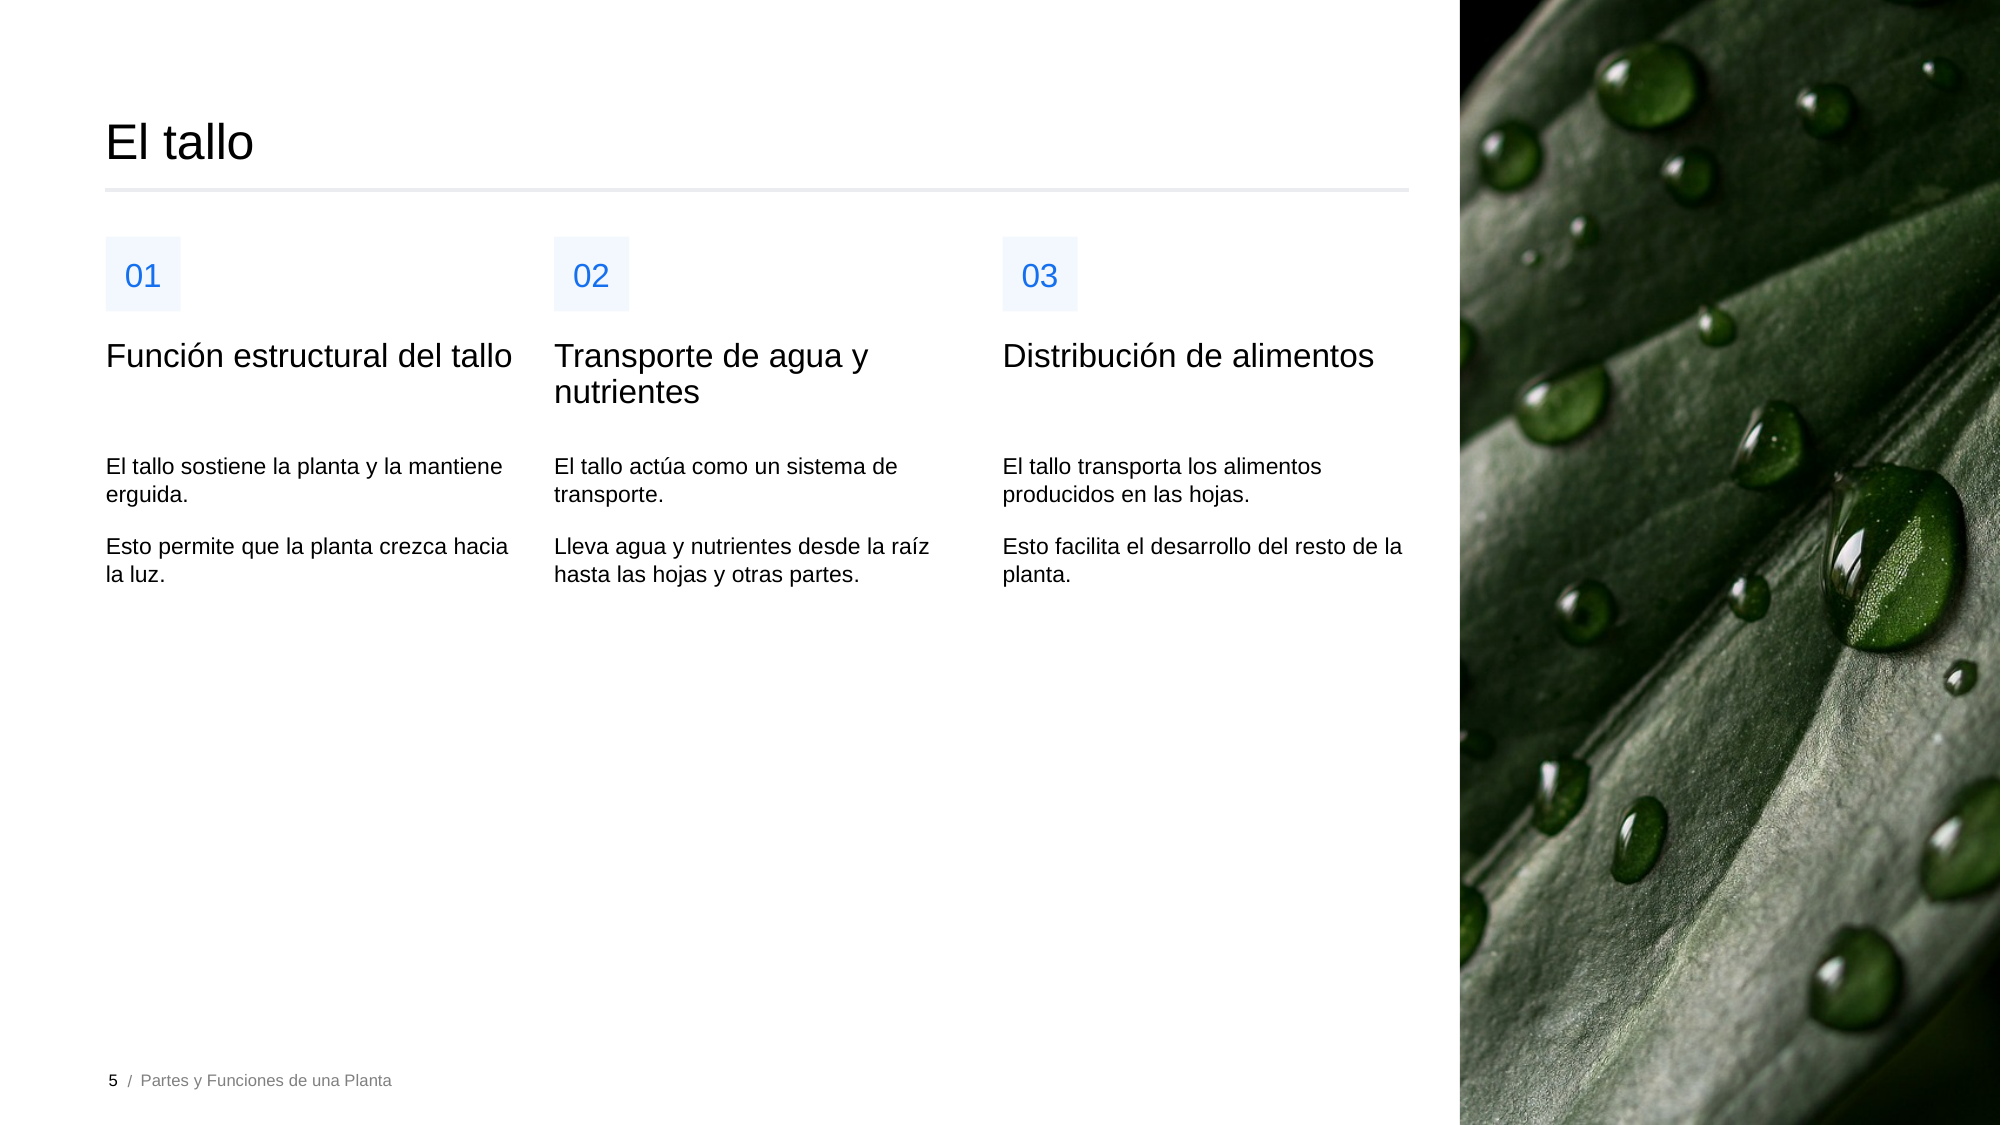

El tallo

01

02

03
Función estructural del tallo
Transporte de agua y nutrientes
Distribución de alimentos
El tallo sostiene la planta y la mantiene erguida.
Esto permite que la planta crezca hacia la luz.
El tallo actúa como un sistema de transporte.
Lleva agua y nutrientes desde la raíz hasta las hojas y otras partes.
El tallo transporta los alimentos producidos en las hojas.
Esto facilita el desarrollo del resto de la planta.

5
Partes y Funciones de una Planta
 /